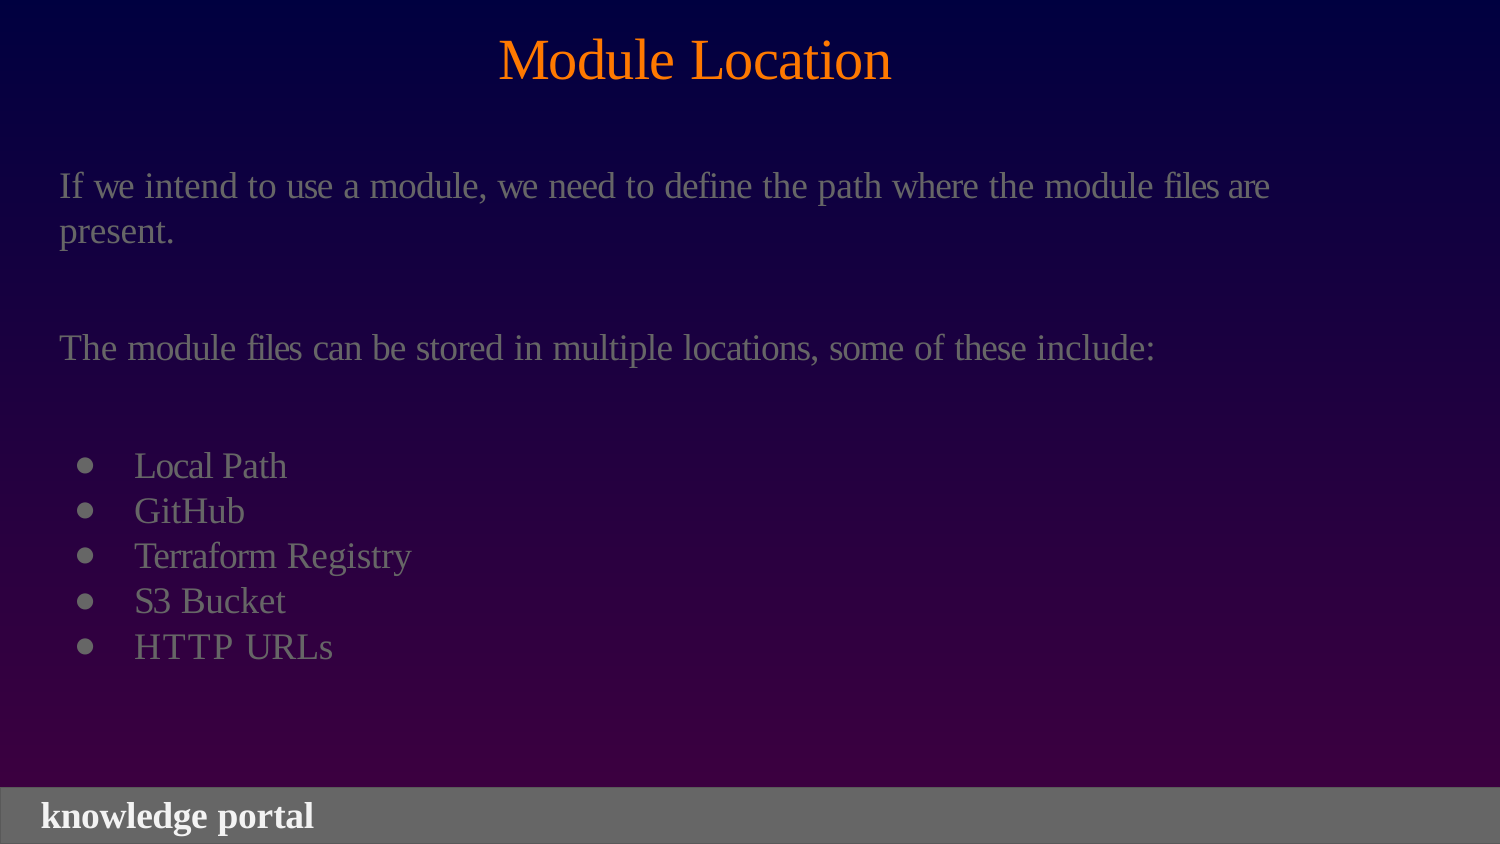

# Module Location
If we intend to use a module, we need to define the path where the module files are present.

The module files can be stored in multiple locations, some of these include:

Local Path
GitHub
Terraform Registry
S3 Bucket
HTTP URLs

knowledge portal